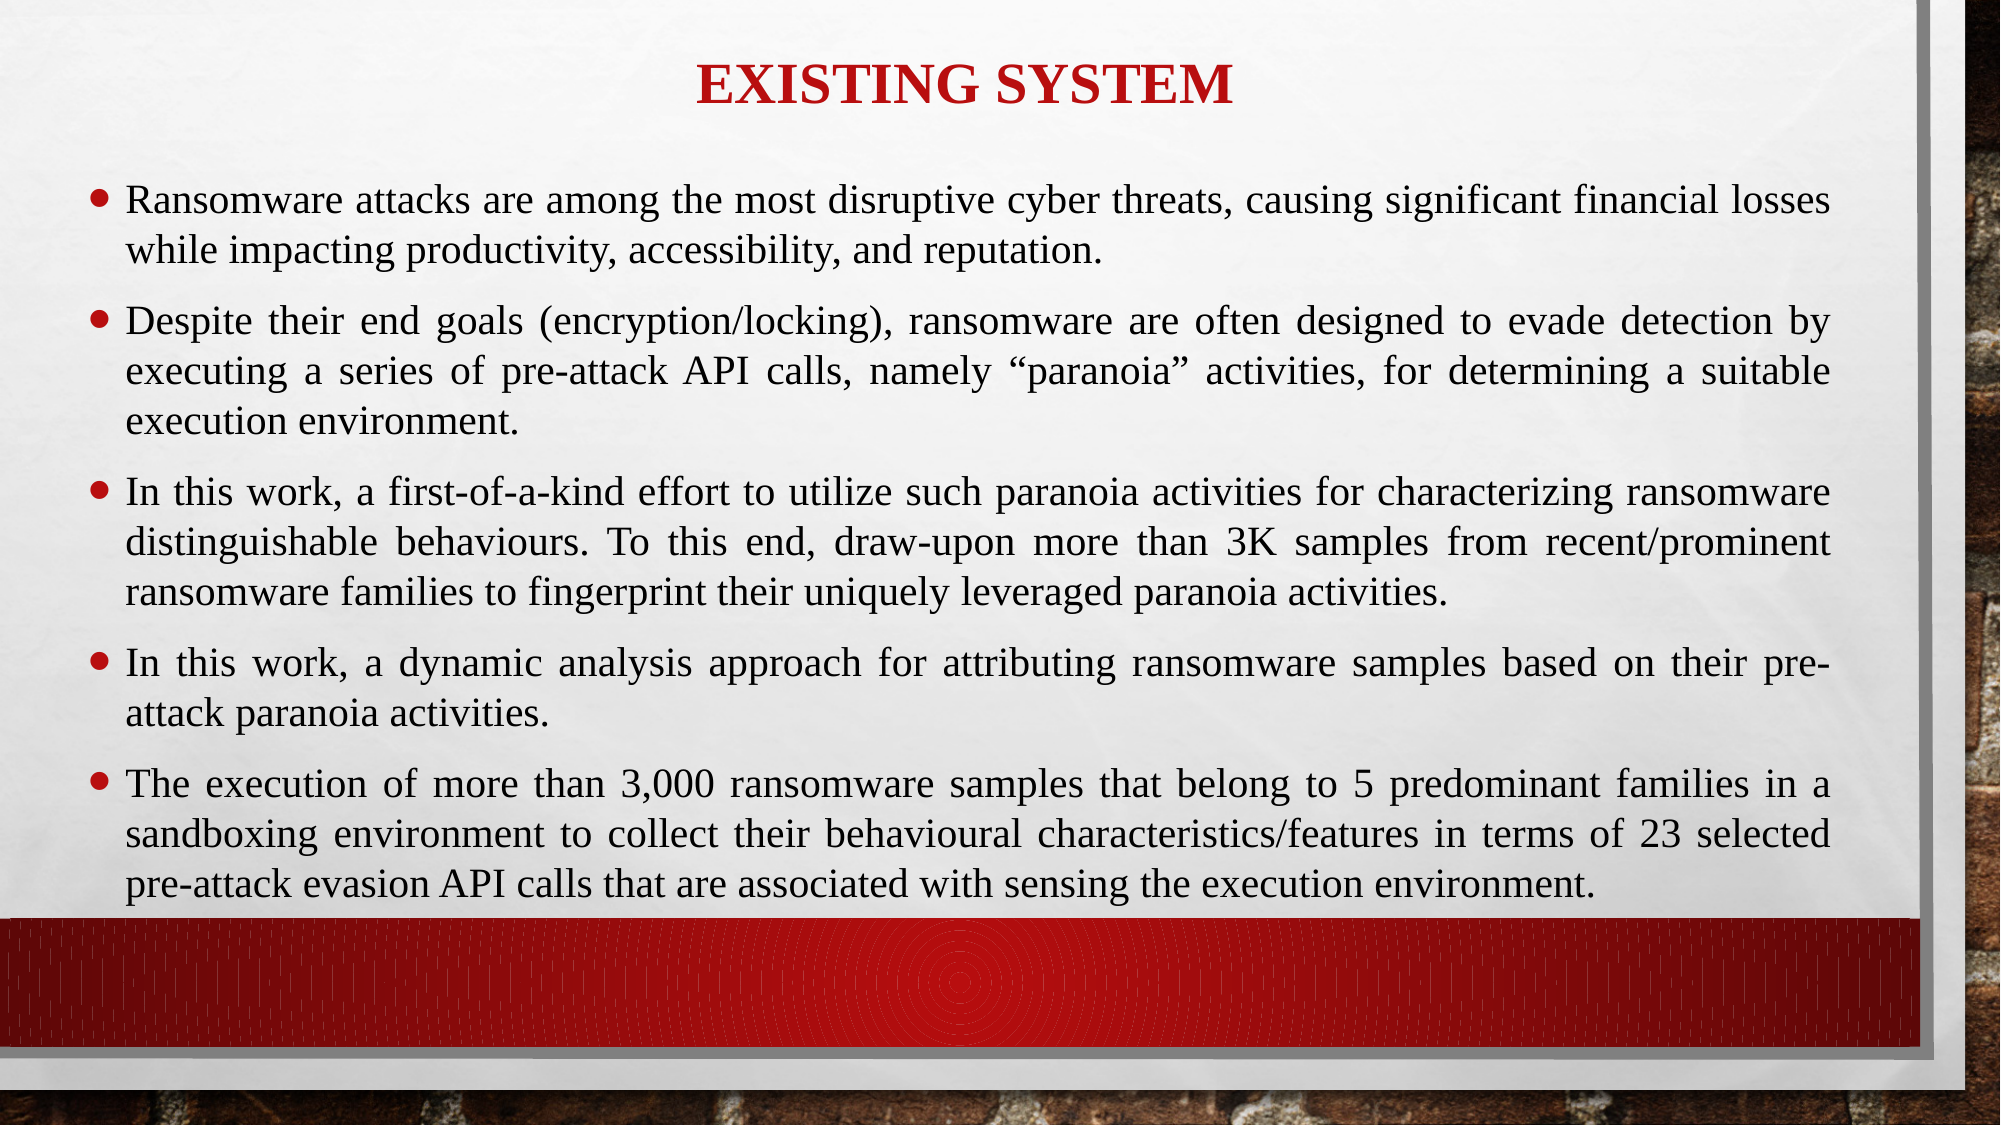

# Existing System
Ransomware attacks are among the most disruptive cyber threats, causing significant financial losses while impacting productivity, accessibility, and reputation.
Despite their end goals (encryption/locking), ransomware are often designed to evade detection by executing a series of pre-attack API calls, namely “paranoia” activities, for determining a suitable execution environment.
In this work, a first-of-a-kind effort to utilize such paranoia activities for characterizing ransomware distinguishable behaviours. To this end, draw-upon more than 3K samples from recent/prominent ransomware families to fingerprint their uniquely leveraged paranoia activities.
In this work, a dynamic analysis approach for attributing ransomware samples based on their pre-attack paranoia activities.
The execution of more than 3,000 ransomware samples that belong to 5 predominant families in a sandboxing environment to collect their behavioural characteristics/features in terms of 23 selected pre-attack evasion API calls that are associated with sensing the execution environment.